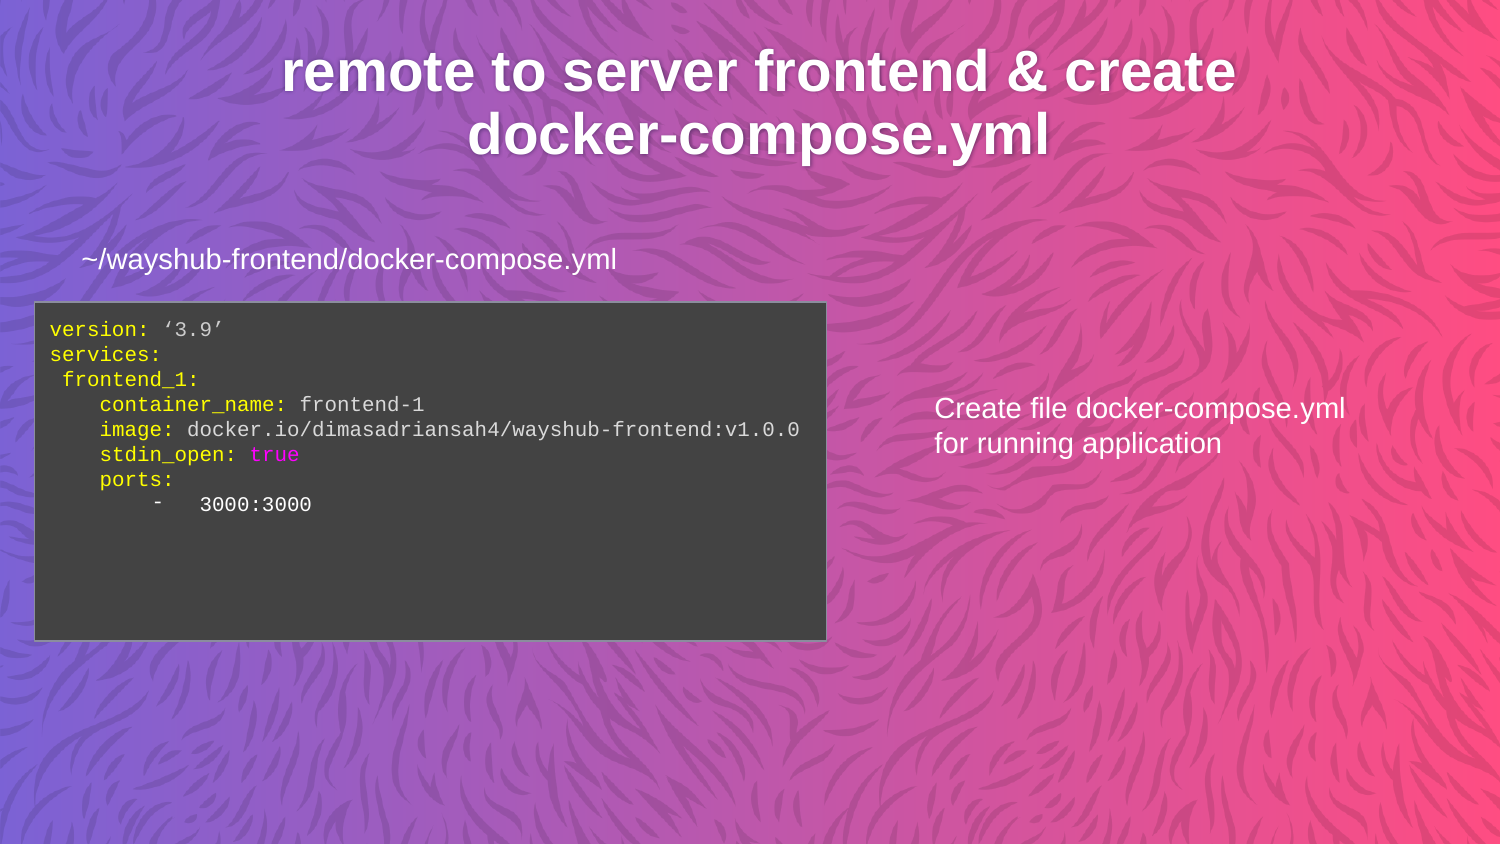

remote to server frontend & create docker-compose.yml
~/wayshub-frontend/docker-compose.yml
version: ‘3.9’
services:
 frontend_1:
    container_name: frontend-1
    image: docker.io/dimasadriansah4/wayshub-frontend:v1.0.0
    stdin_open: true
    ports:
3000:3000

Create file docker-compose.yml
for running application